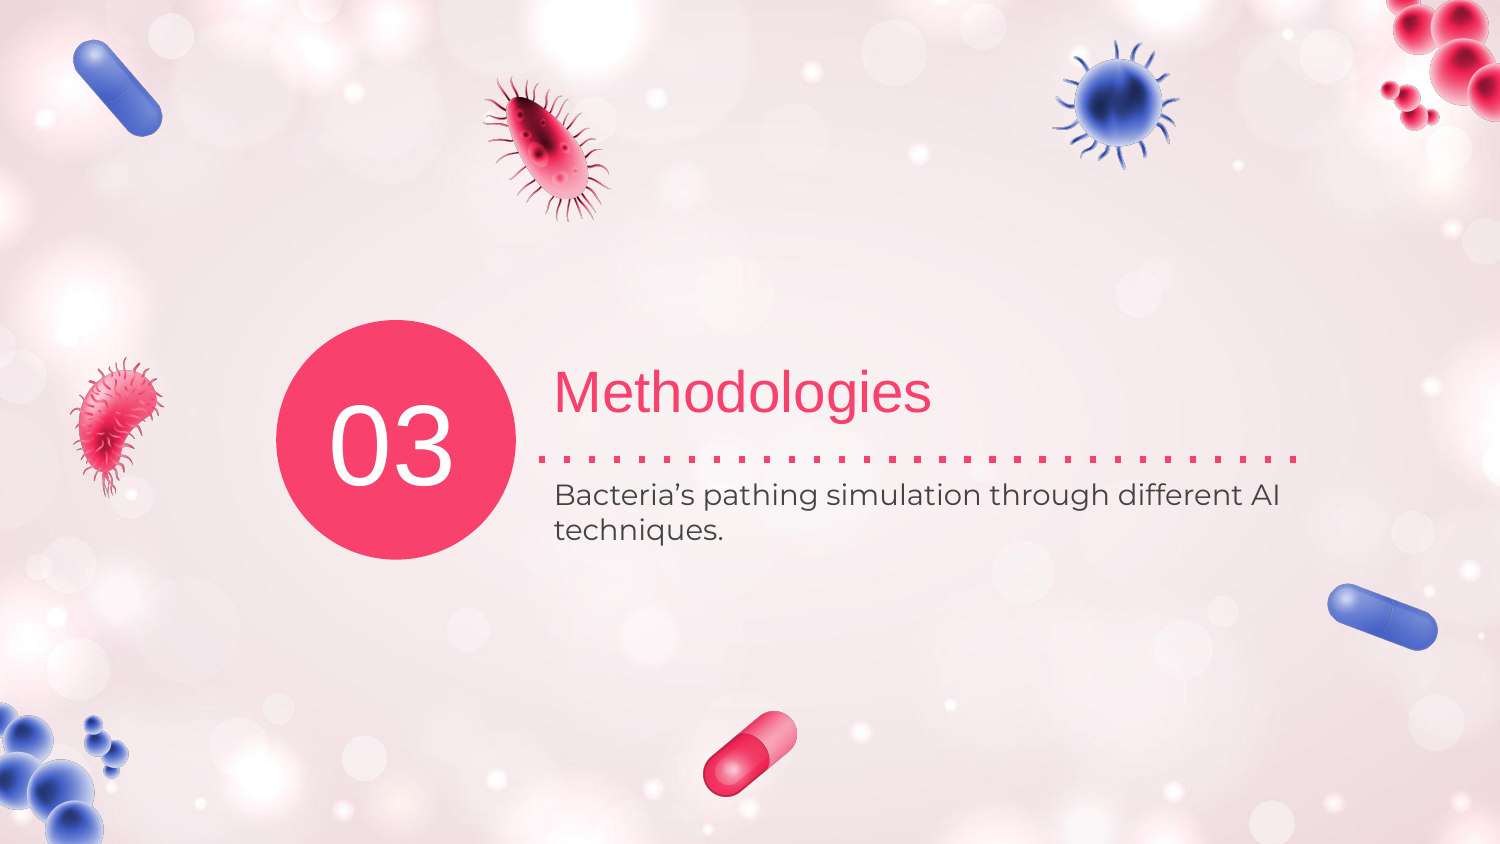

# Methodologies

03
Bacteria’s pathing simulation through different AI techniques.